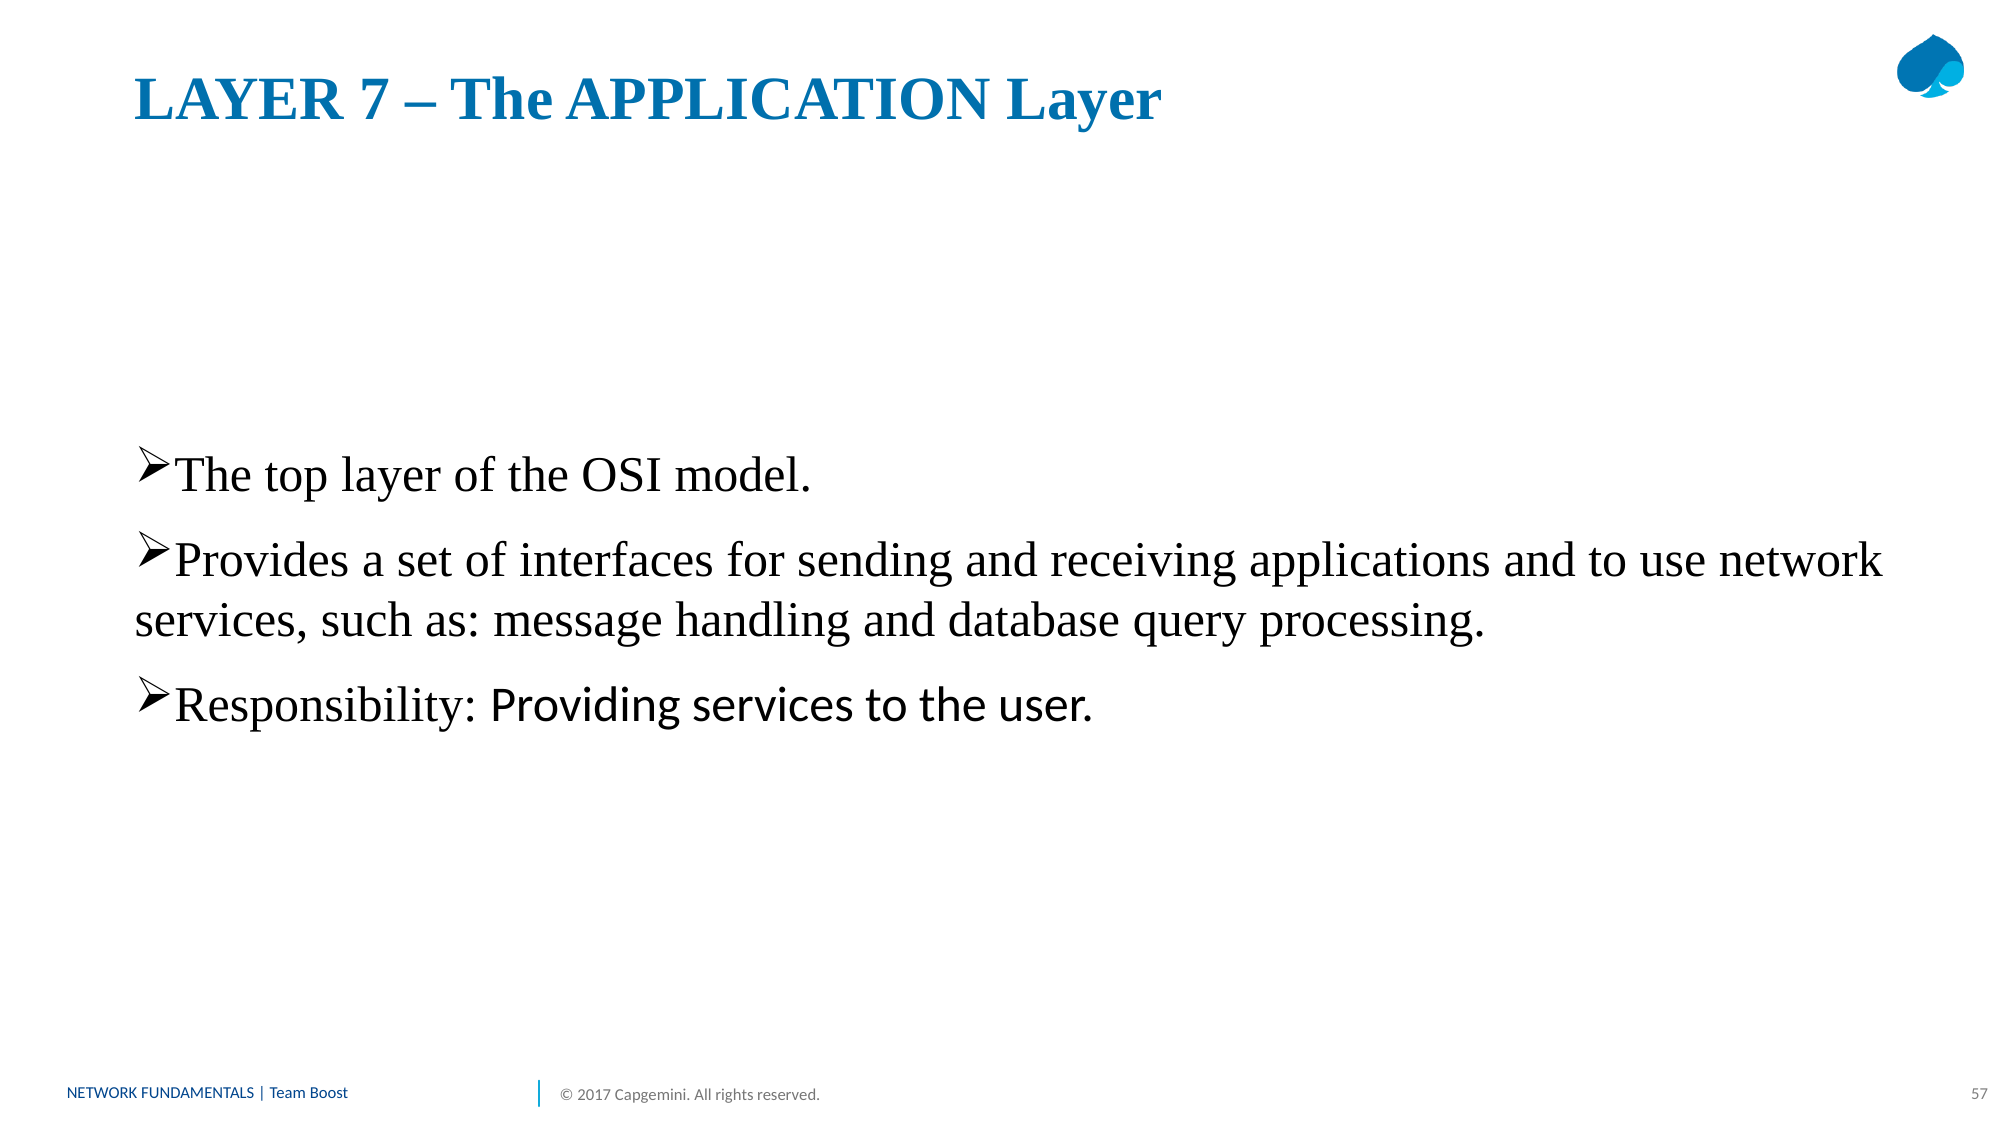

# LAYER 7 – The APPLICATION Layer
The top layer of the OSI model.
Provides a set of interfaces for sending and receiving applications and to use network services, such as: message handling and database query processing.
Responsibility: Providing services to the user.